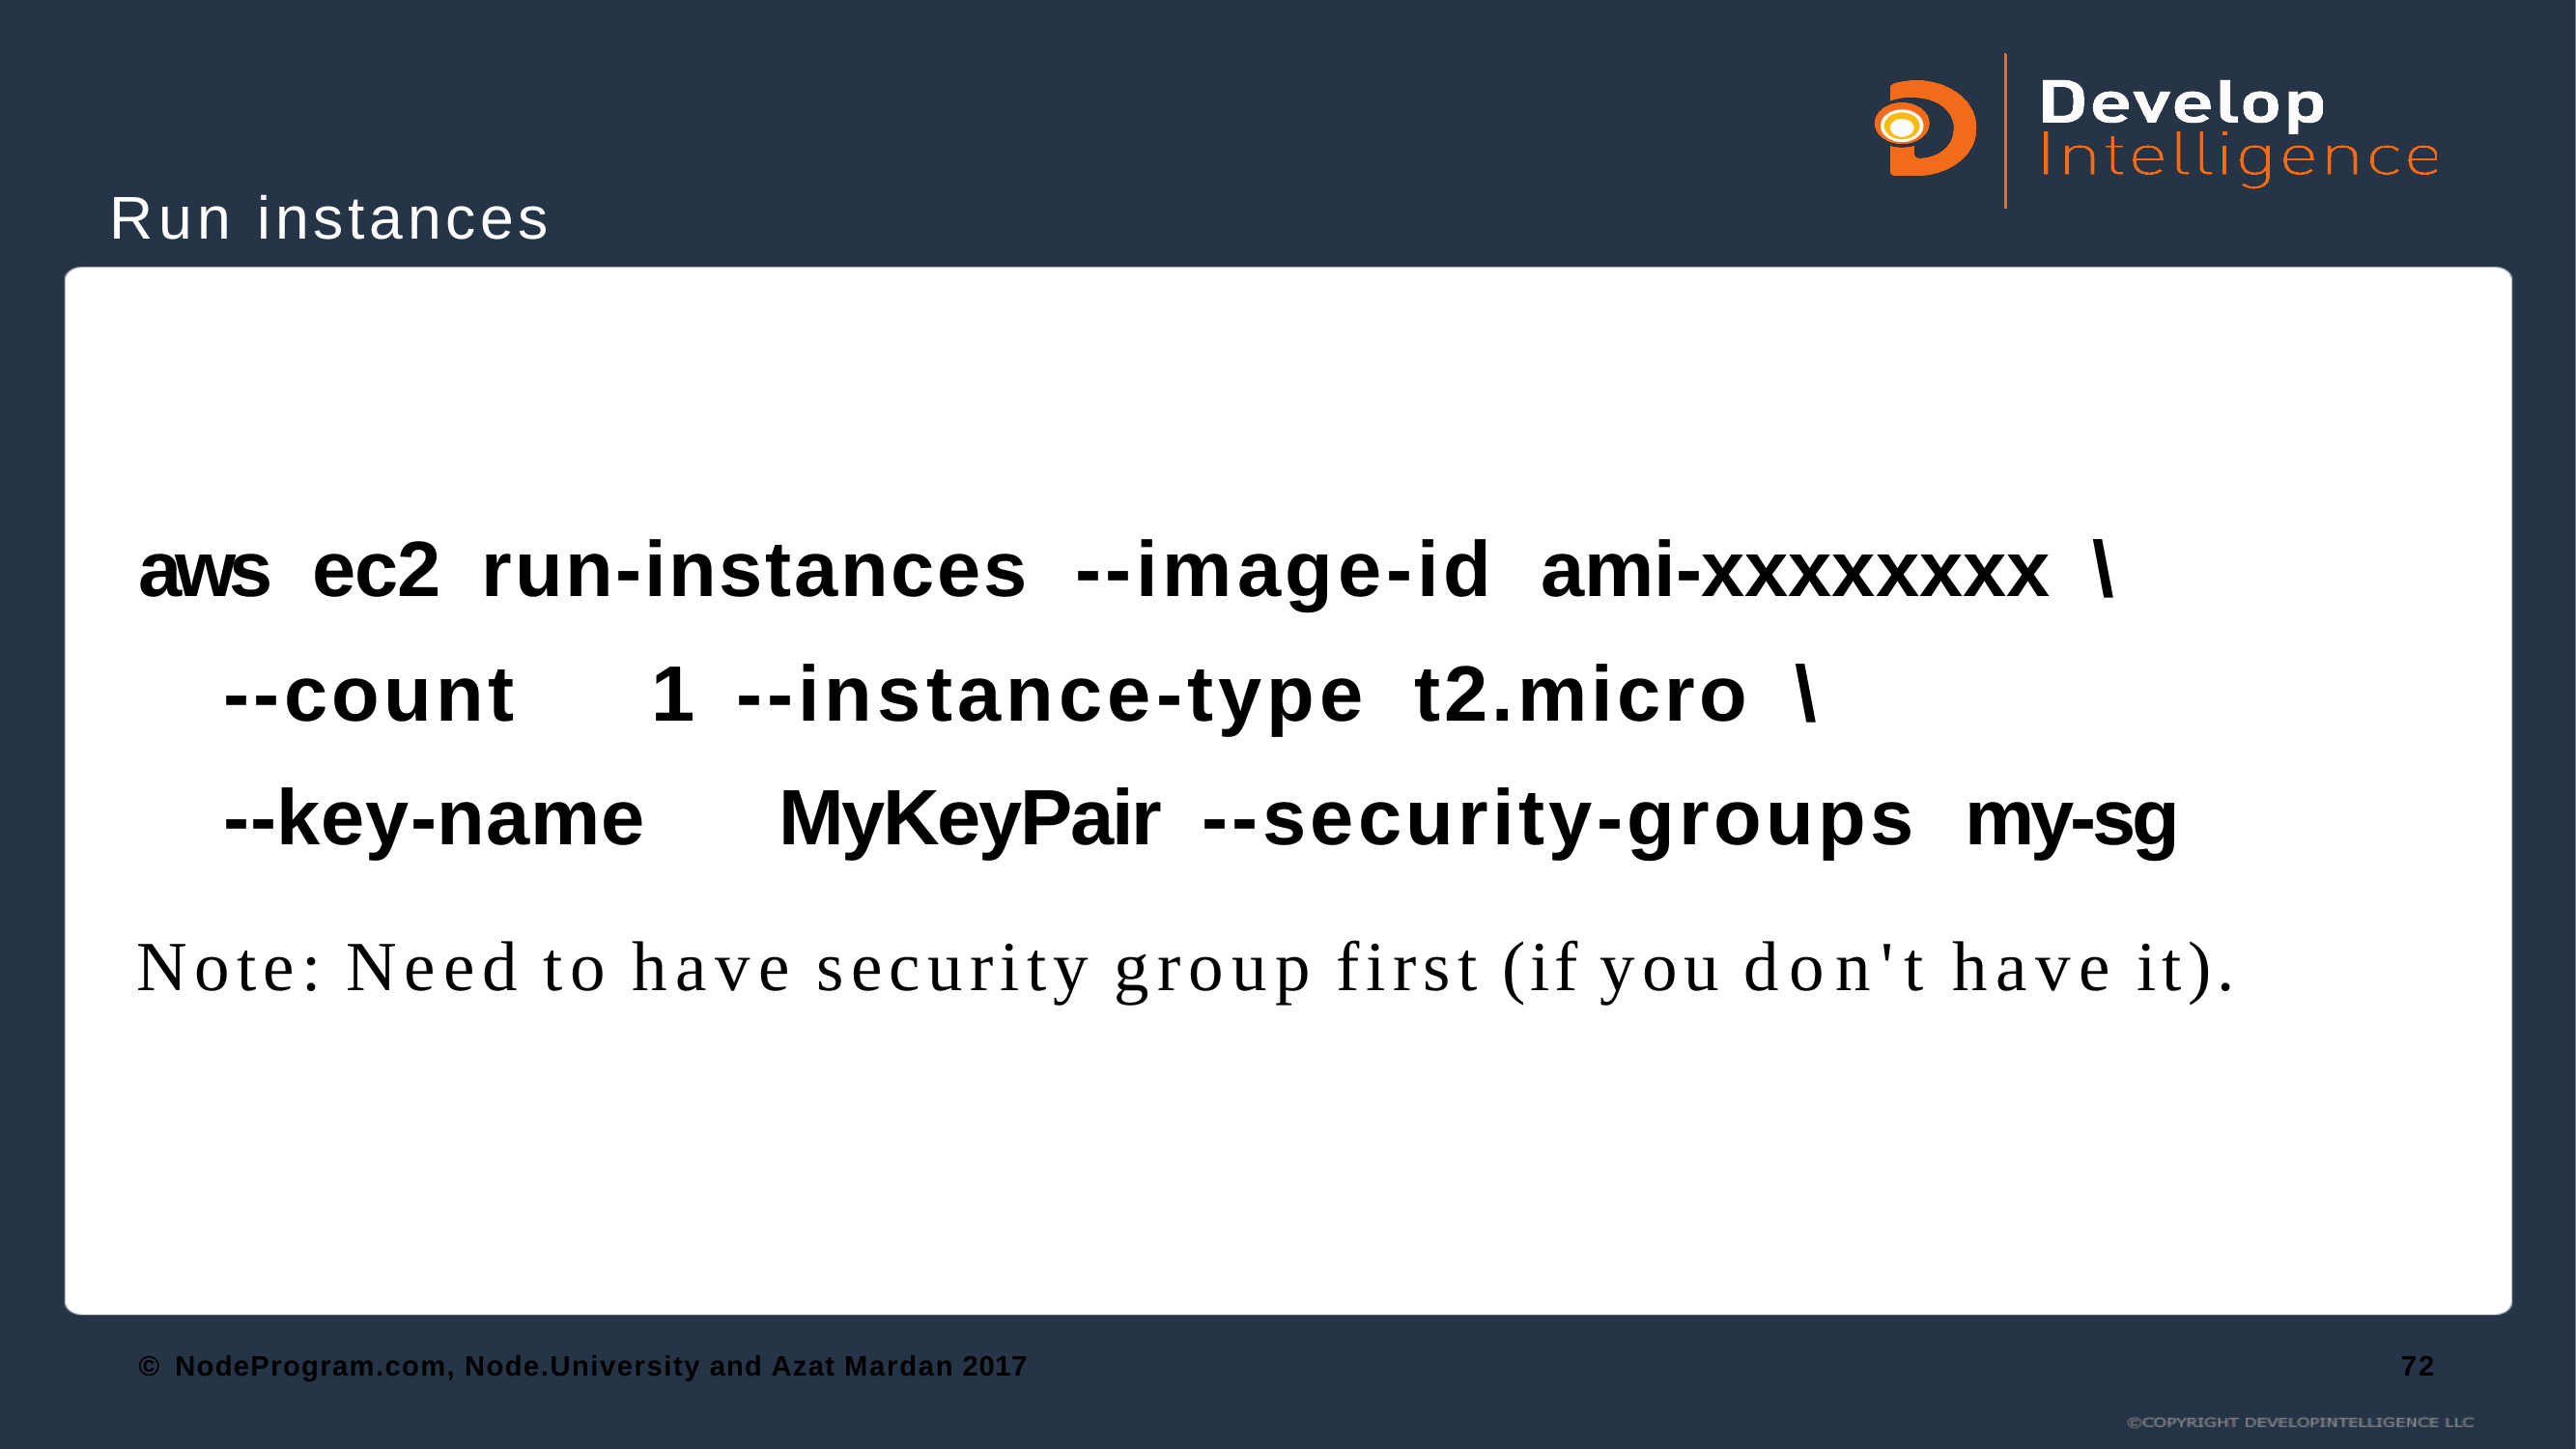

# Run instances (really  launch or create instances)
aws	ec2	run-instances	--image-id	ami-xxxxxxxx	\
--count	1	--instance-type	t2.micro	\
--key-name	MyKeyPair	--security-groups	my-sg
Note: Need to have security group first (if you don't have it).
© NodeProgram.com, Node.University and Azat Mardan 2017
72